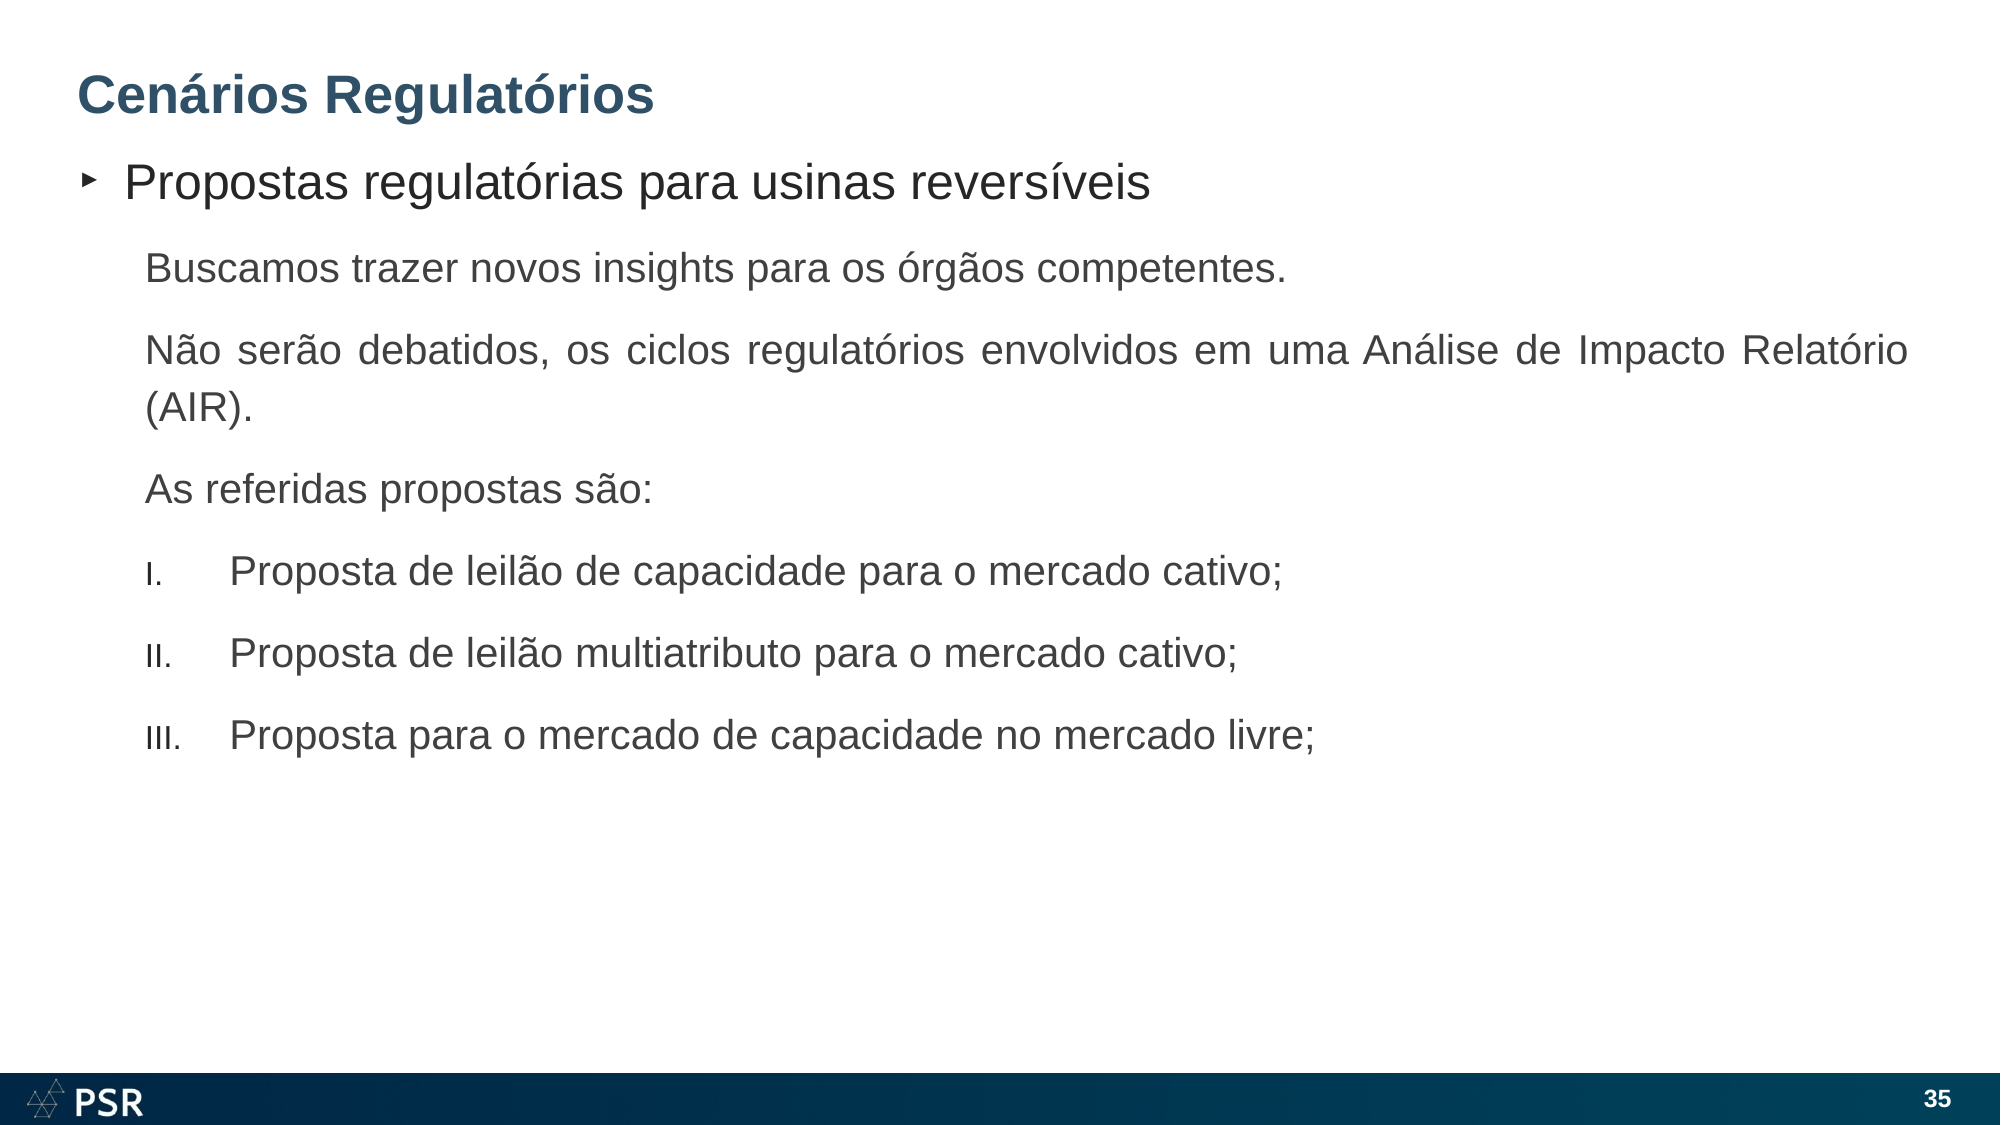

# Cenários Regulatórios
Propostas regulatórias para usinas reversíveis
Buscamos trazer novos insights para os órgãos competentes.
Não serão debatidos, os ciclos regulatórios envolvidos em uma Análise de Impacto Relatório (AIR).
As referidas propostas são:
Proposta de leilão de capacidade para o mercado cativo;
Proposta de leilão multiatributo para o mercado cativo;
Proposta para o mercado de capacidade no mercado livre;

35